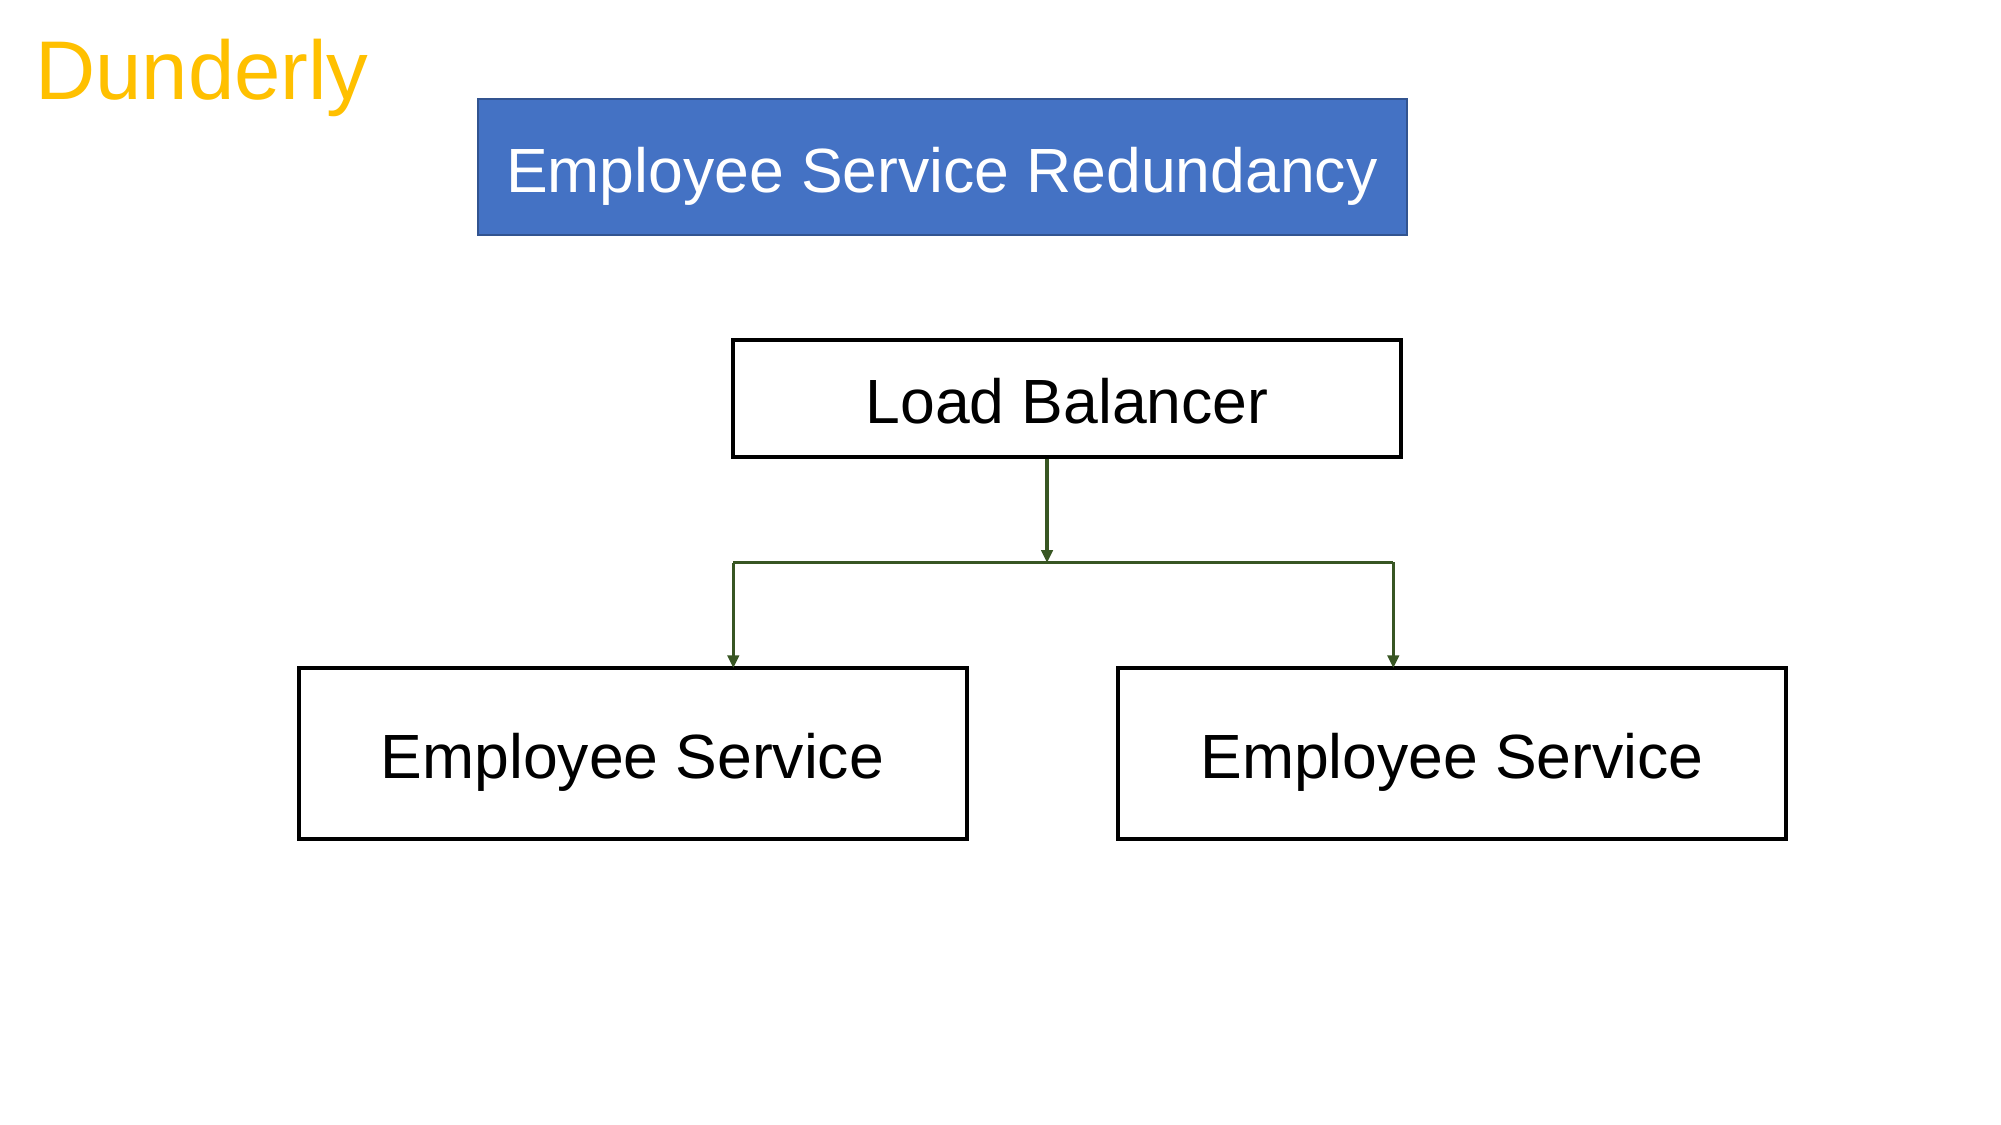

Dunderly
Employee Service Redundancy
Load Balancer
Employee Service
Employee Service